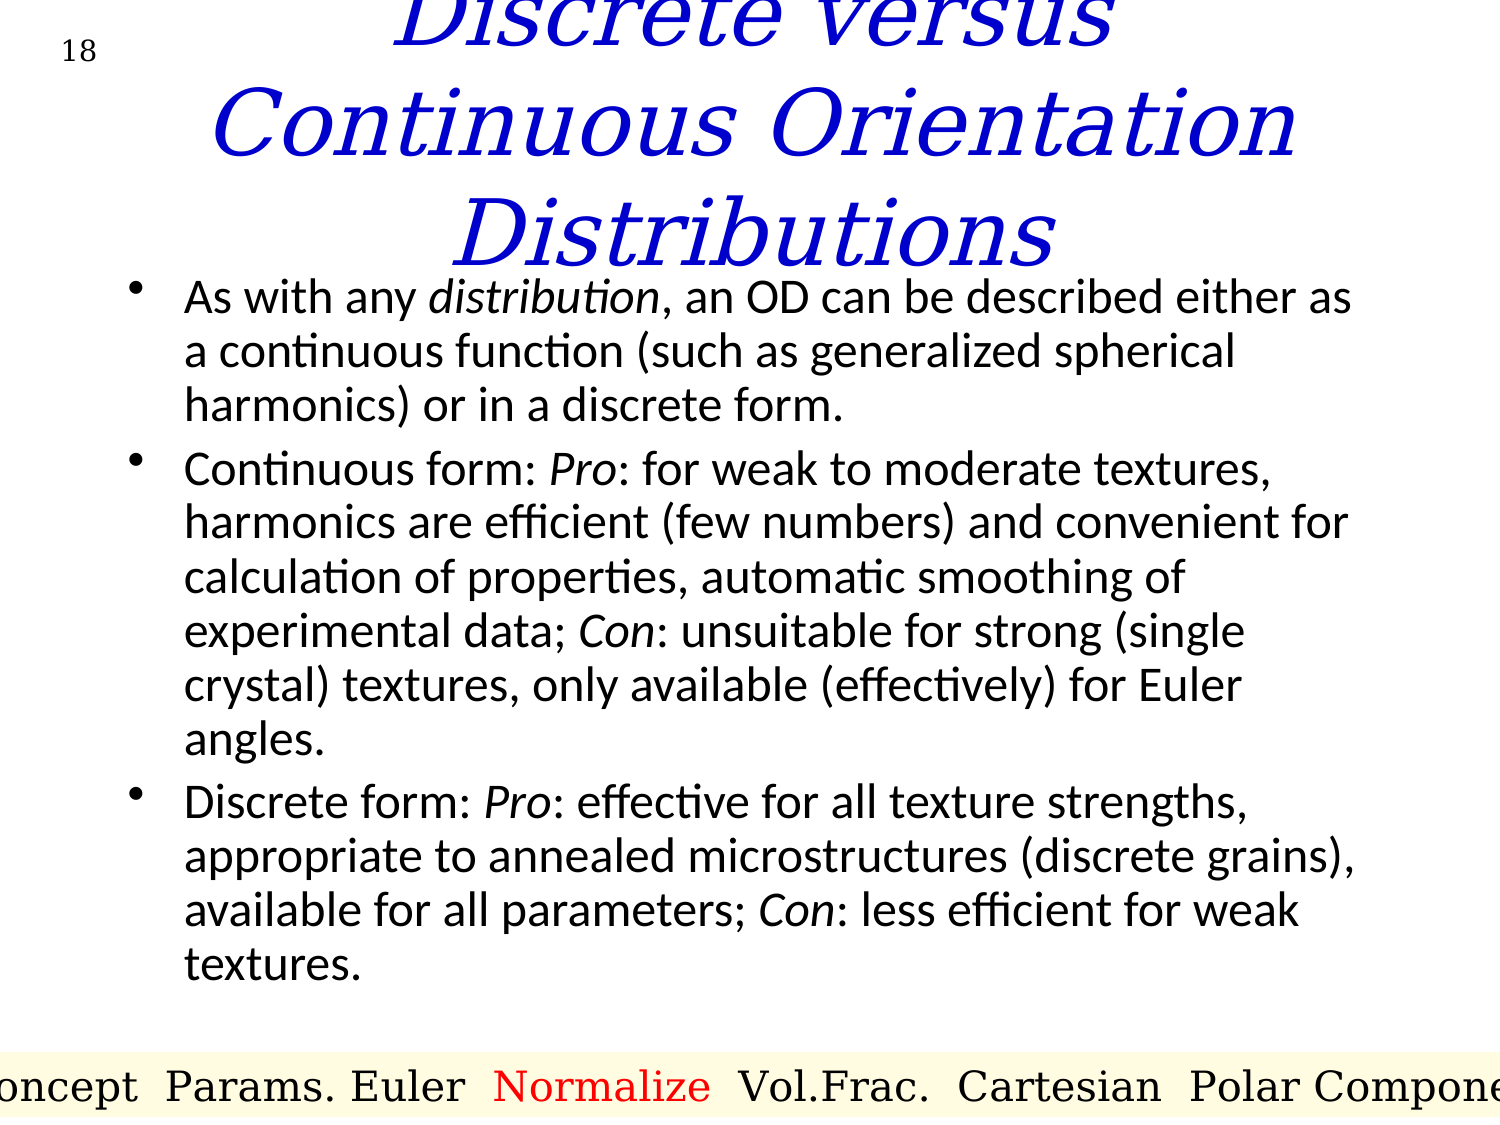

18
# Discrete versus Continuous Orientation Distributions
As with any distribution, an OD can be described either as a continuous function (such as generalized spherical harmonics) or in a discrete form.
Continuous form: Pro: for weak to moderate textures, harmonics are efficient (few numbers) and convenient for calculation of properties, automatic smoothing of experimental data; Con: unsuitable for strong (single crystal) textures, only available (effectively) for Euler angles.
Discrete form: Pro: effective for all texture strengths, appropriate to annealed microstructures (discrete grains), available for all parameters; Con: less efficient for weak textures.
Concept  Params. Euler  Normalize  Vol.Frac.  Cartesian  Polar Components